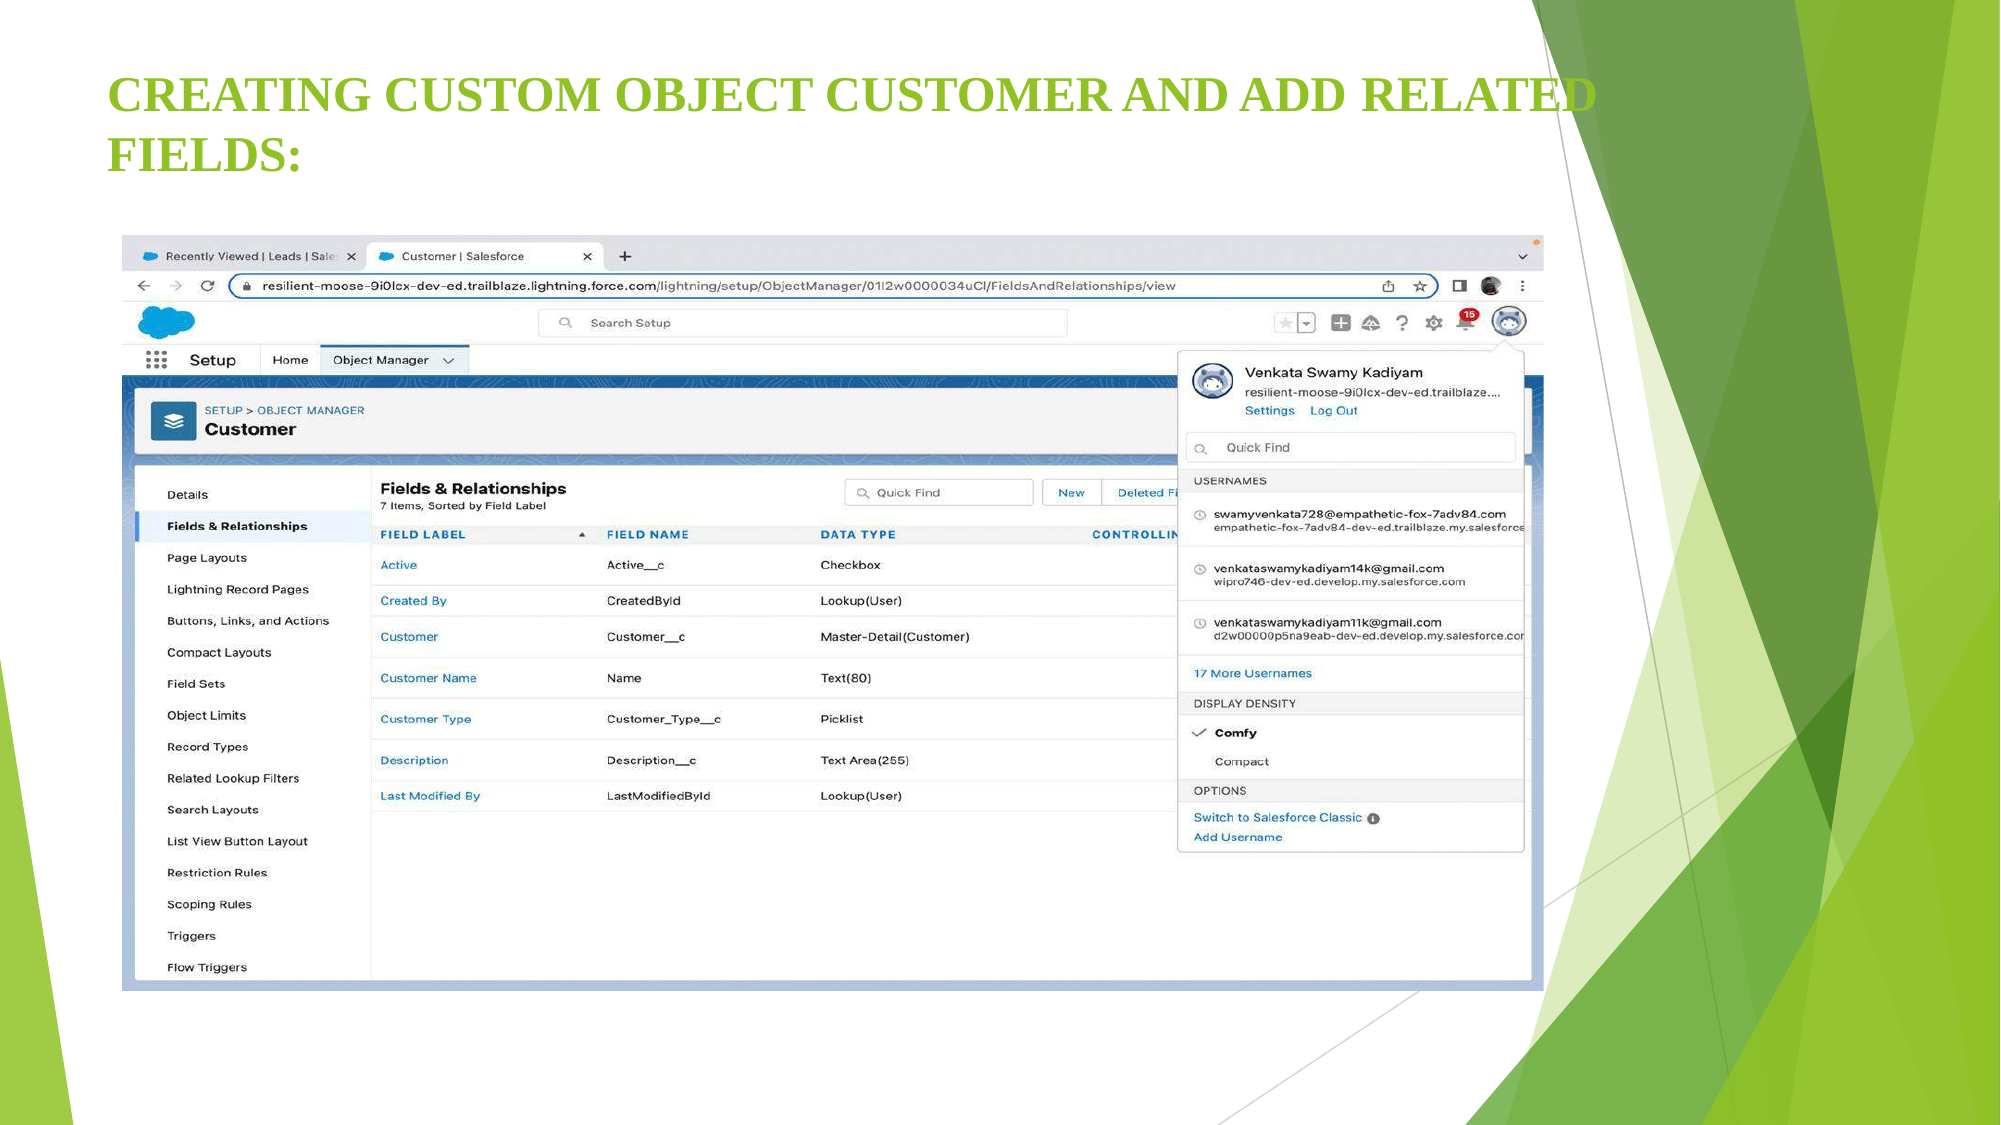

# CREATING CUSTOM OBJECT CUSTOMER AND ADD RELATED
FIELDS: